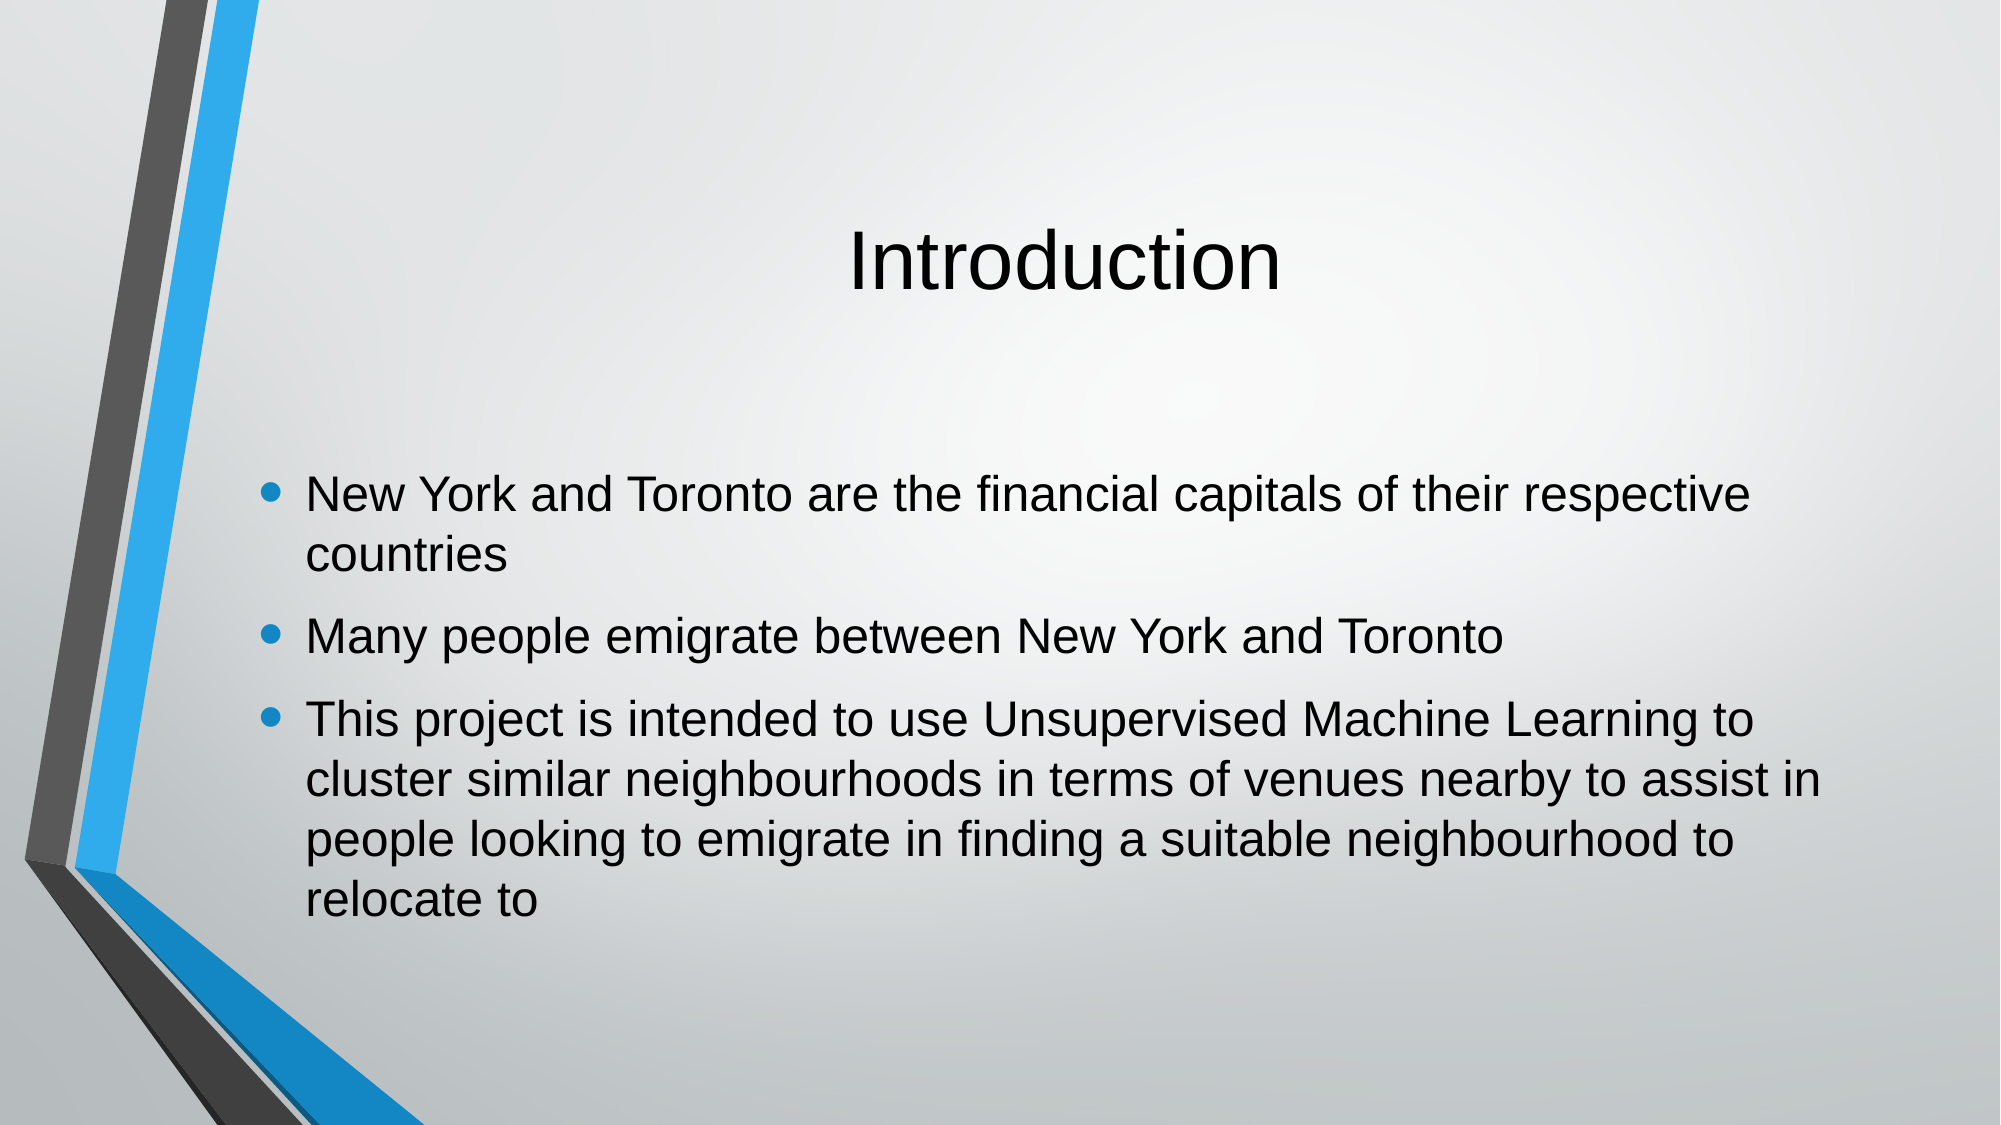

# Introduction
New York and Toronto are the financial capitals of their respective countries
Many people emigrate between New York and Toronto
This project is intended to use Unsupervised Machine Learning to cluster similar neighbourhoods in terms of venues nearby to assist in people looking to emigrate in finding a suitable neighbourhood to relocate to